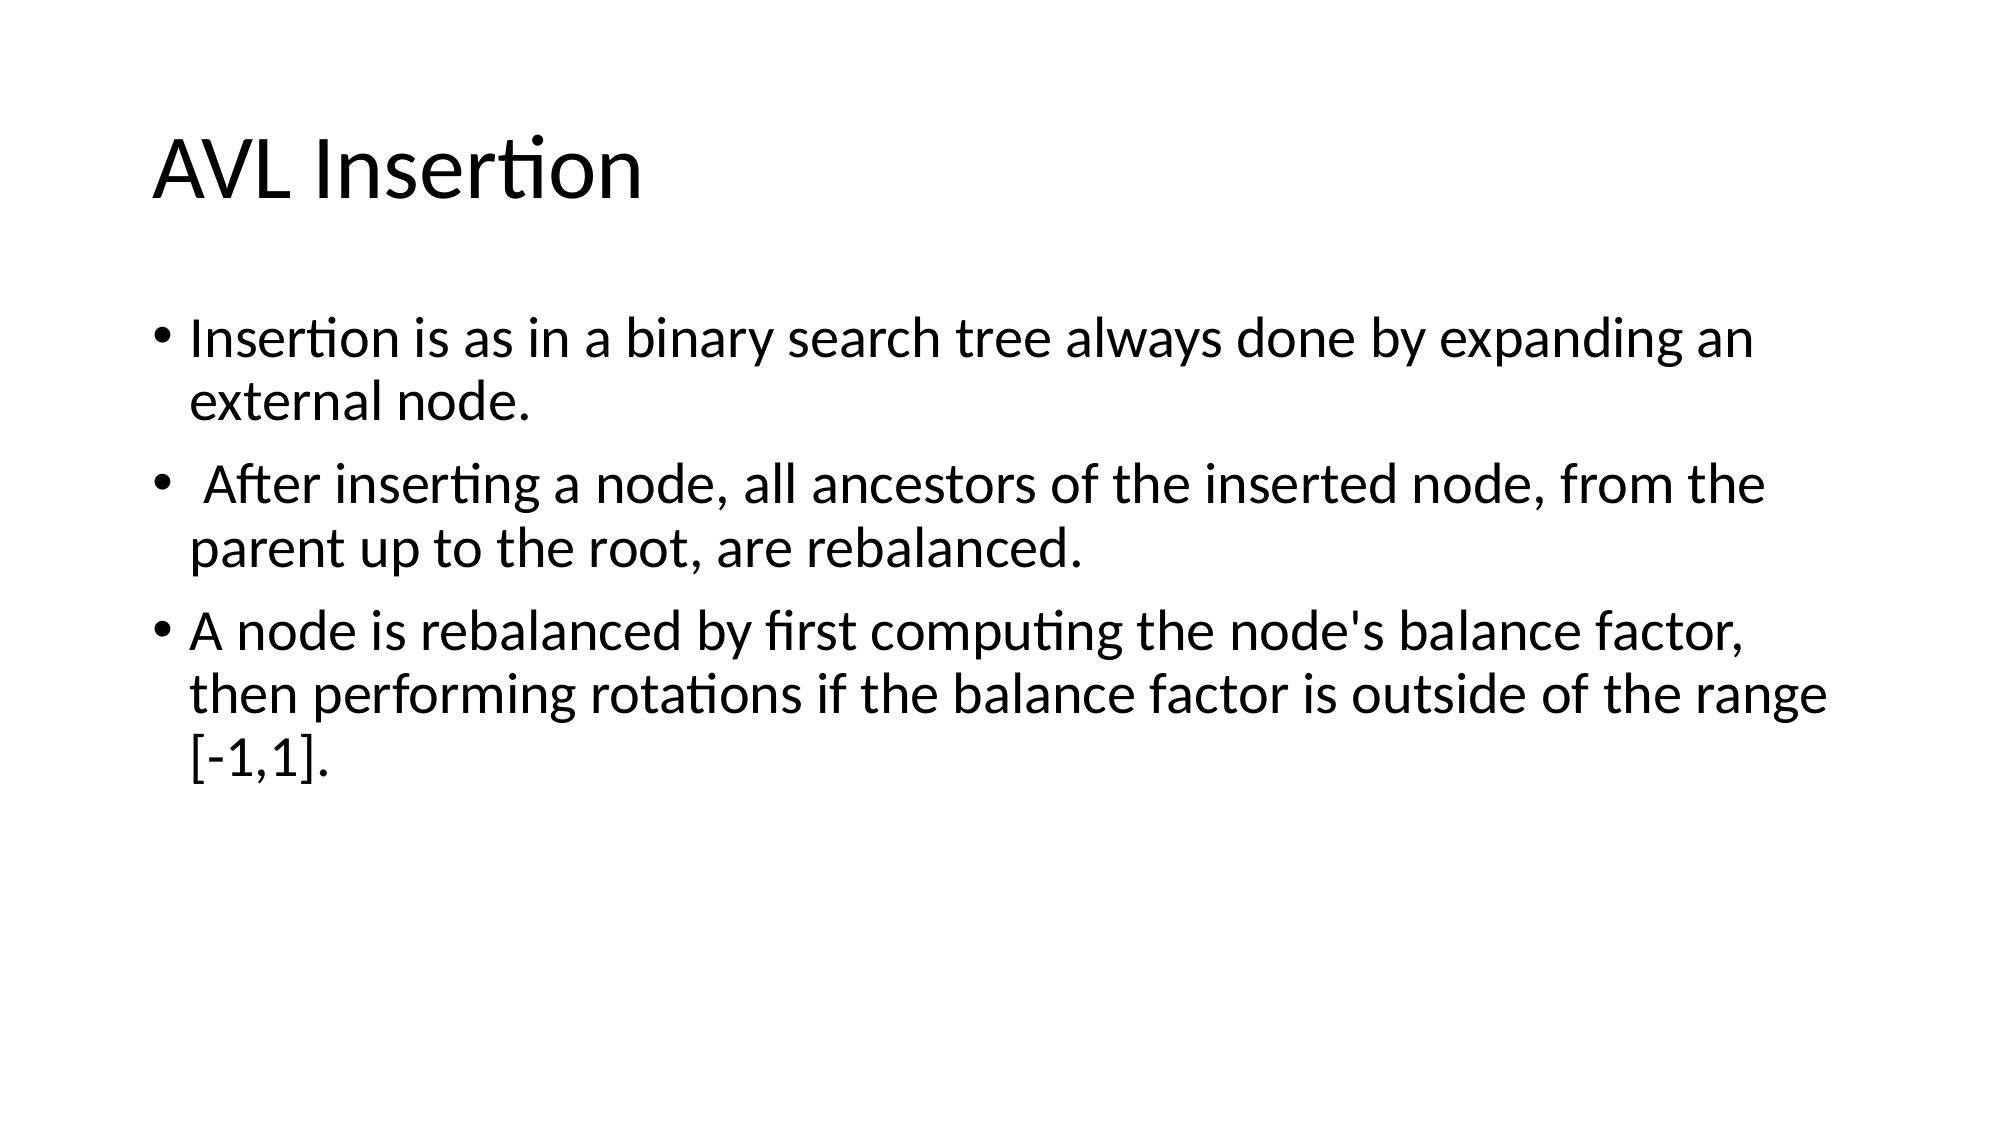

# AVL Insertion
Insertion is as in a binary search tree always done by expanding an external node.
 After inserting a node, all ancestors of the inserted node, from the parent up to the root, are rebalanced.
A node is rebalanced by first computing the node's balance factor, then performing rotations if the balance factor is outside of the range [-1,1].